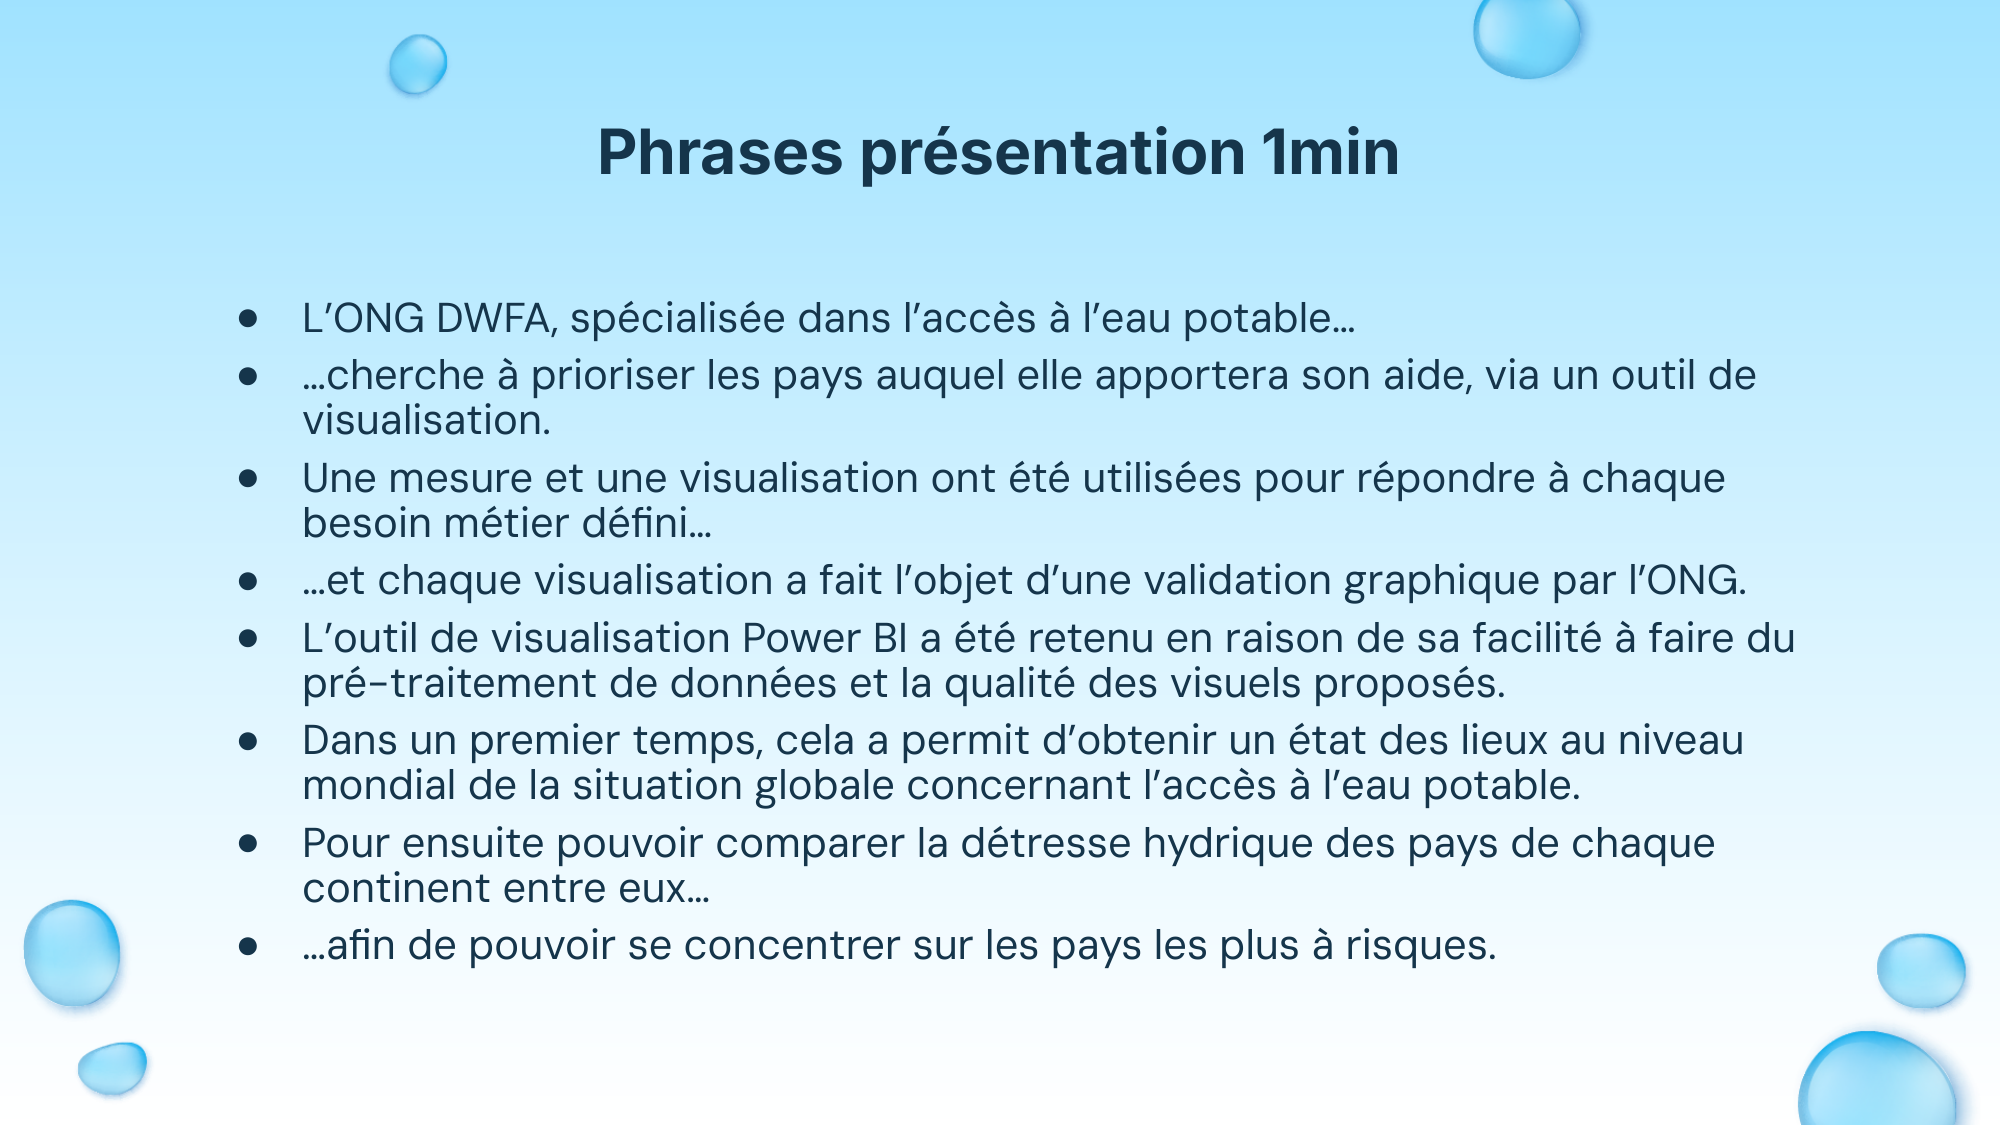

# Phrases présentation 1min
L’ONG DWFA, spécialisée dans l’accès à l’eau potable…
…cherche à prioriser les pays auquel elle apportera son aide, via un outil de visualisation.
Une mesure et une visualisation ont été utilisées pour répondre à chaque besoin métier défini…
…et chaque visualisation a fait l’objet d’une validation graphique par l’ONG.
L’outil de visualisation Power BI a été retenu en raison de sa facilité à faire du pré-traitement de données et la qualité des visuels proposés.
Dans un premier temps, cela a permit d’obtenir un état des lieux au niveau mondial de la situation globale concernant l’accès à l’eau potable.
Pour ensuite pouvoir comparer la détresse hydrique des pays de chaque continent entre eux…
…afin de pouvoir se concentrer sur les pays les plus à risques.